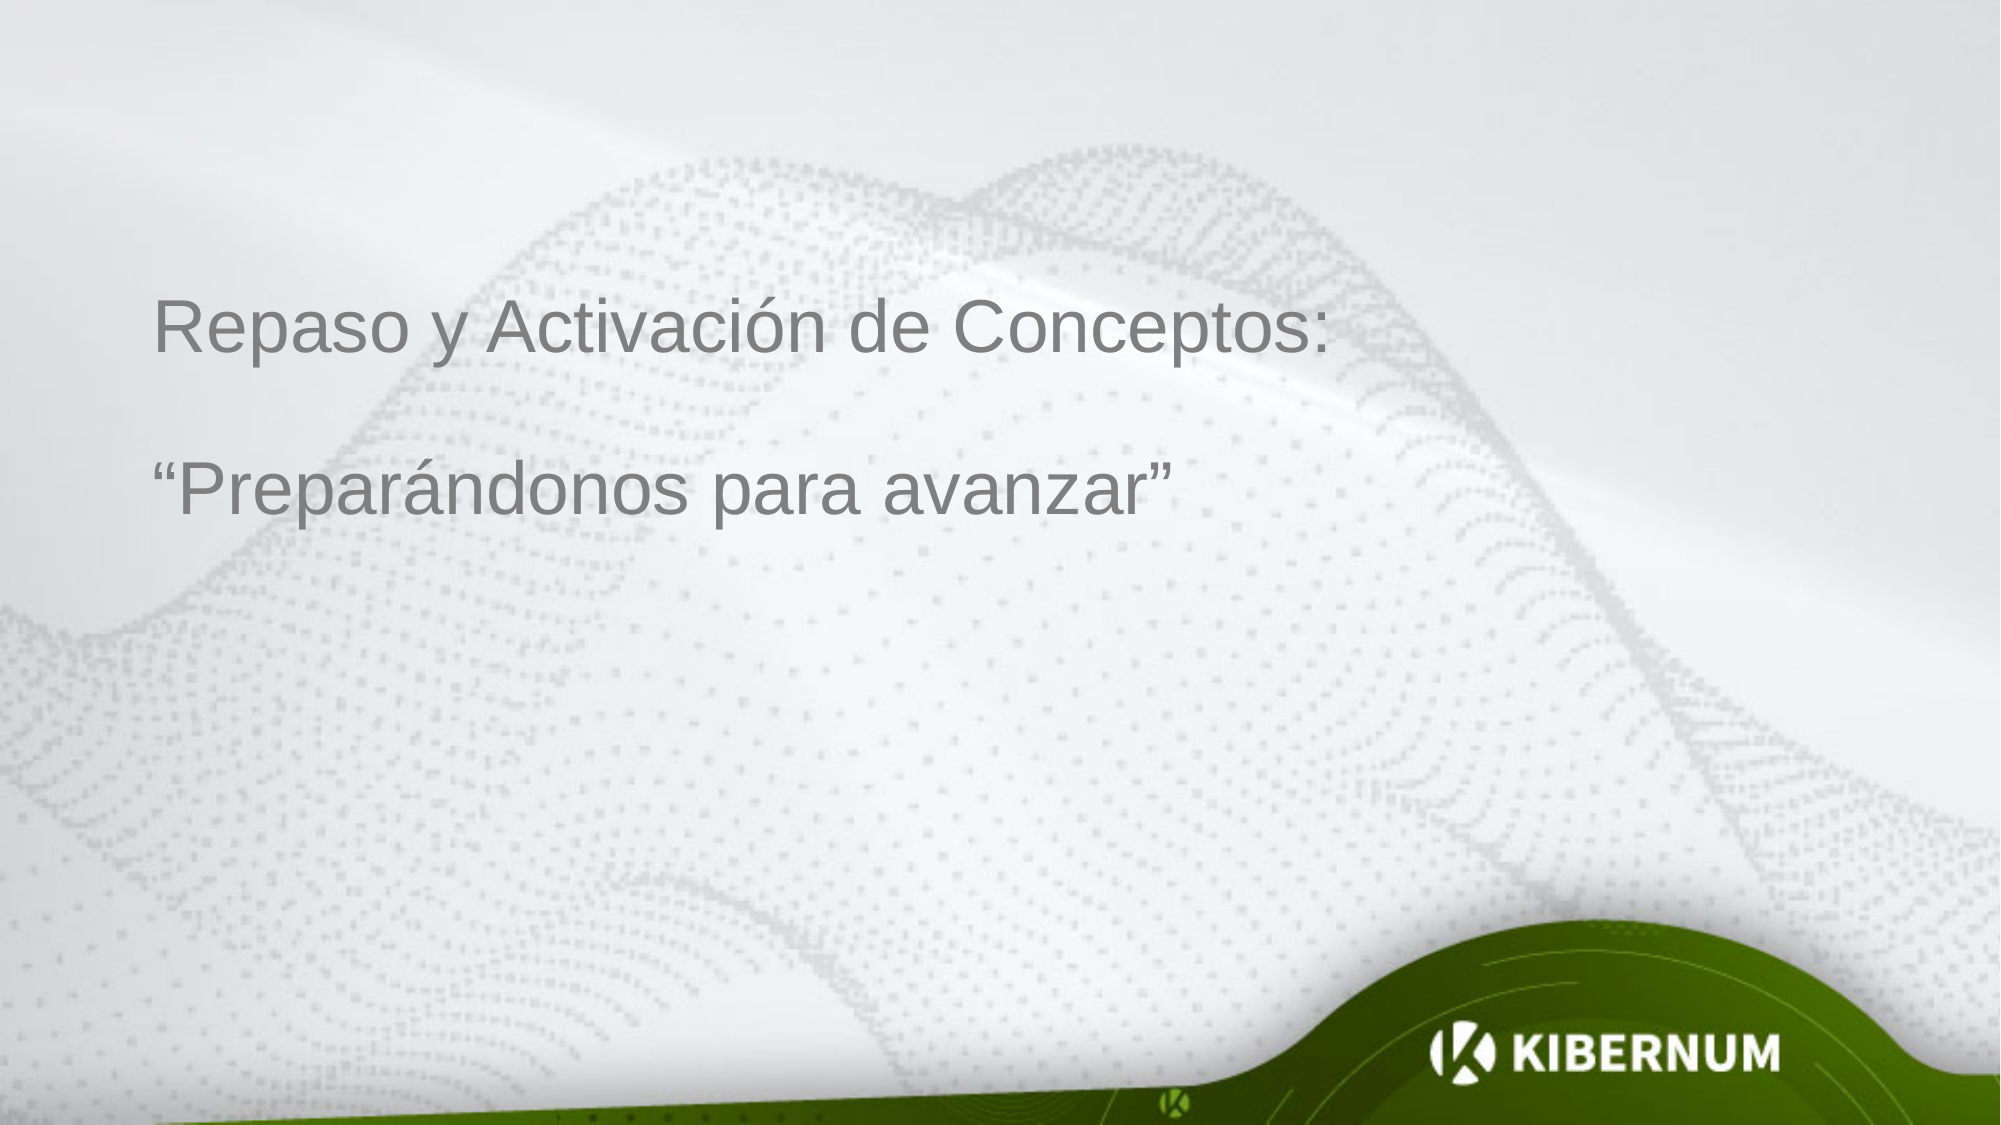

# Repaso y Activación de Conceptos: “Preparándonos para avanzar”